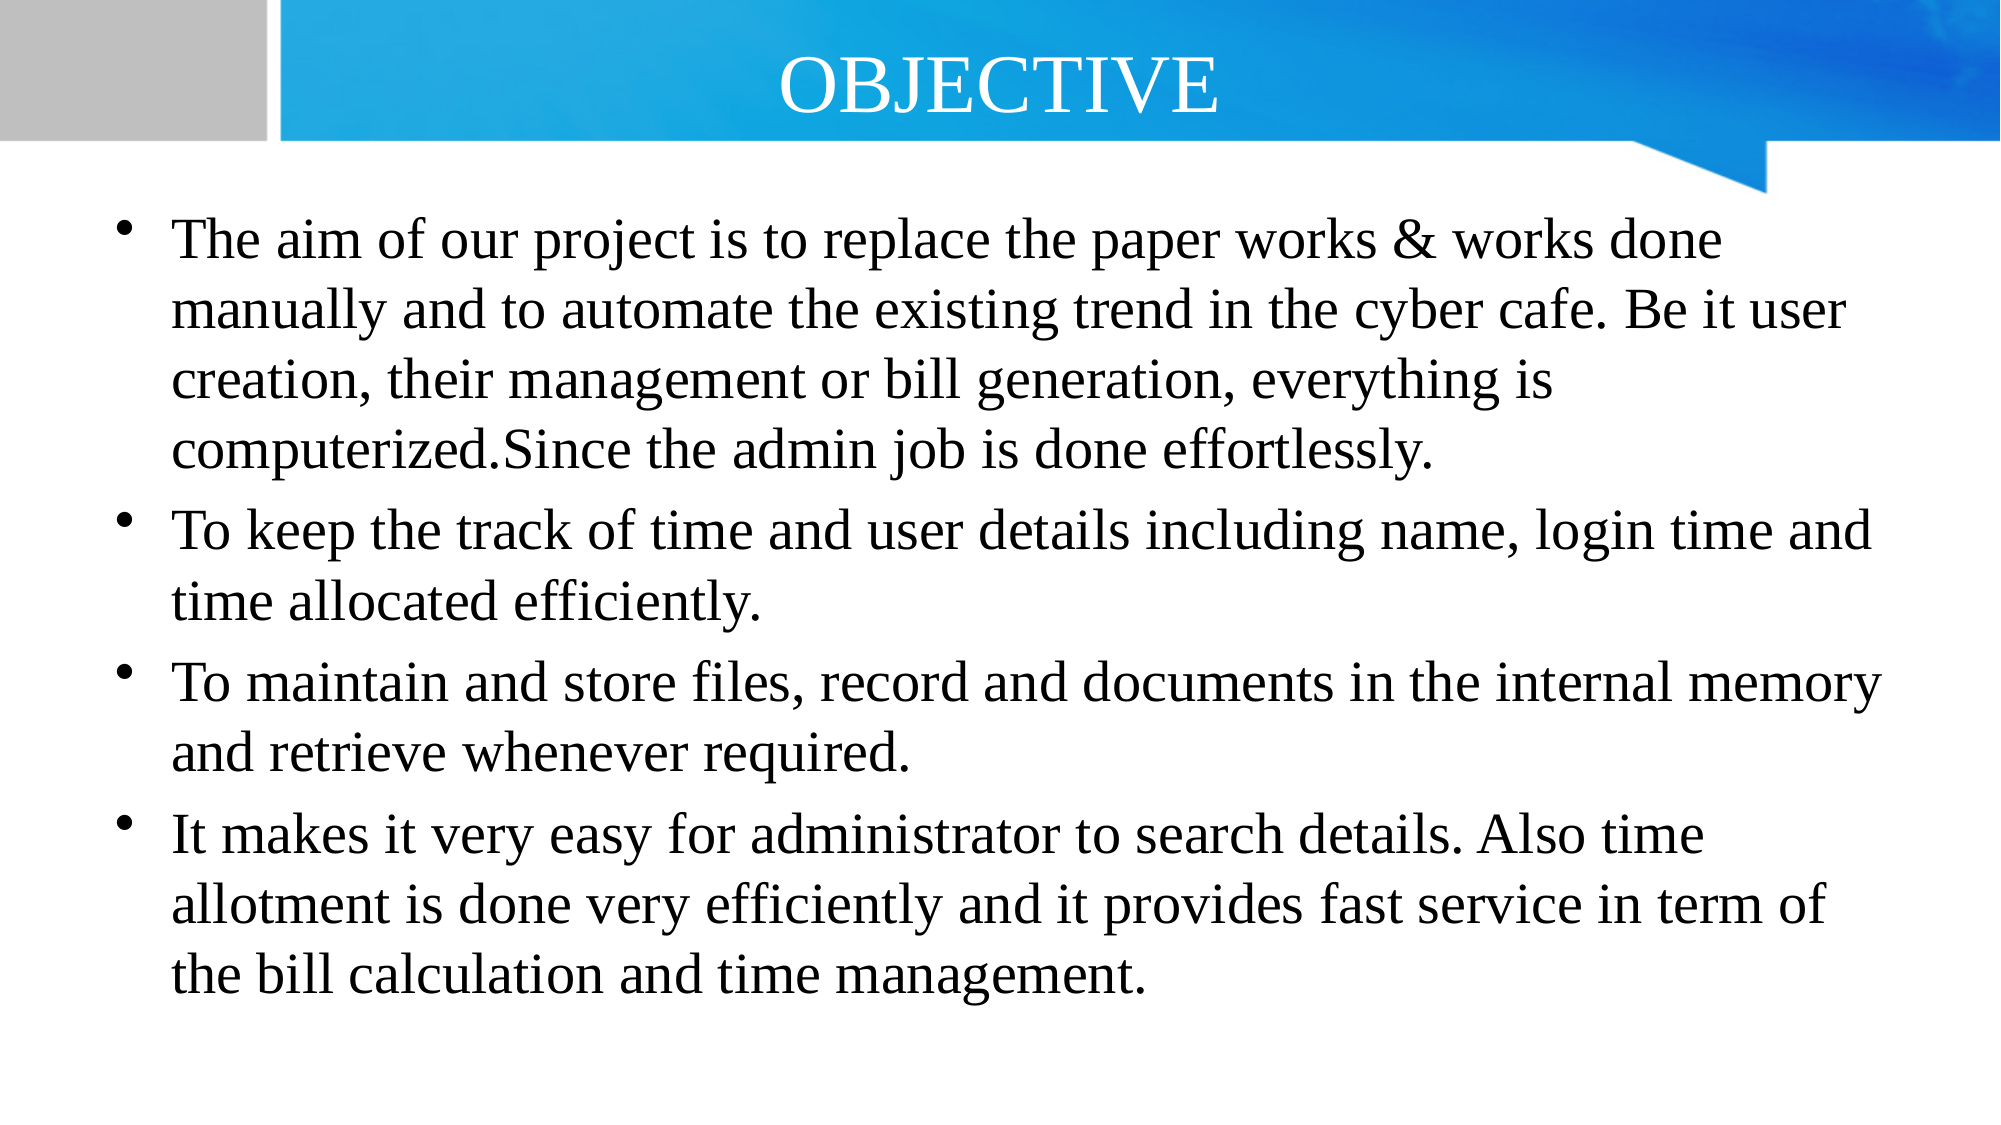

# OBJECTIVE
The aim of our project is to replace the paper works & works done manually and to automate the existing trend in the cyber cafe. Be it user creation, their management or bill generation, everything is computerized.Since the admin job is done effortlessly.
To keep the track of time and user details including name, login time and time allocated efficiently.
To maintain and store files, record and documents in the internal memory and retrieve whenever required.
It makes it very easy for administrator to search details. Also time allotment is done very efficiently and it provides fast service in term of the bill calculation and time management.